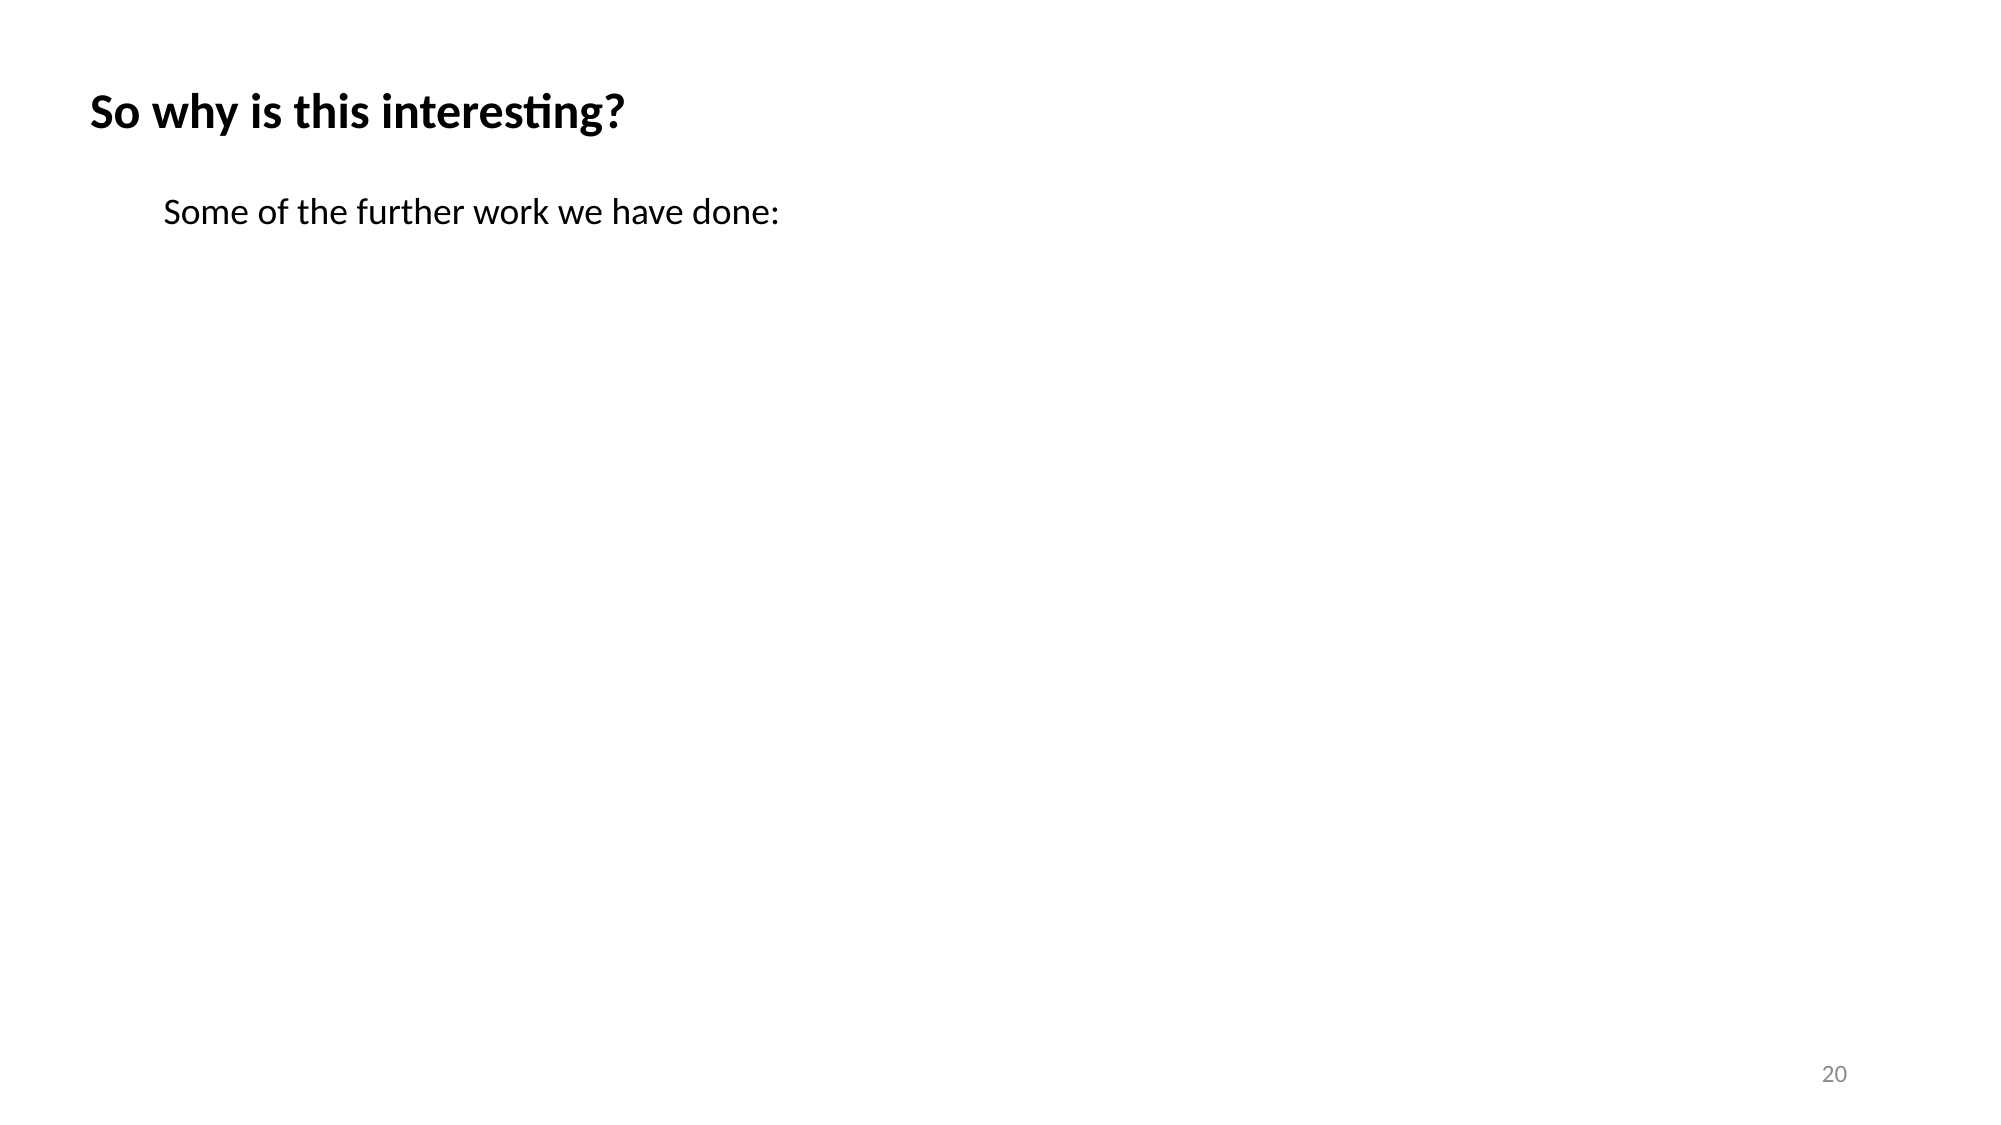

So why is this interesting?
Some of the further work we have done:

20